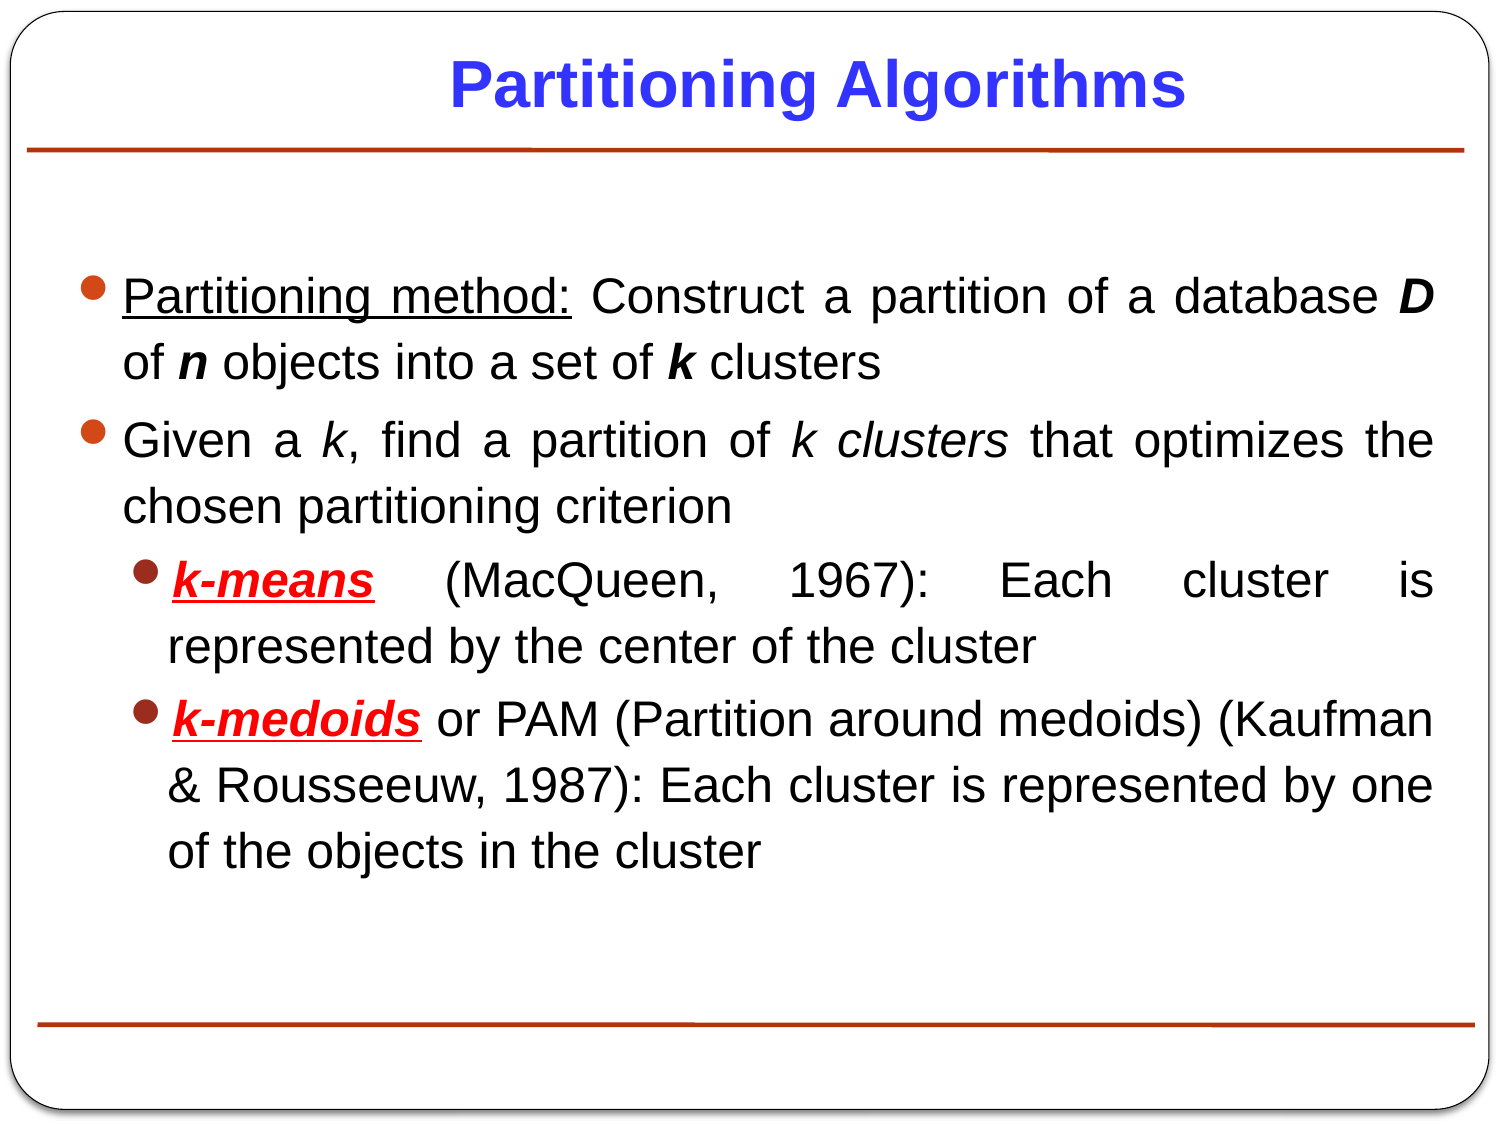

# Partitioning Algorithms
Partitioning method: Construct a partition of a database D of n objects into a set of k clusters
Given a k, find a partition of k clusters that optimizes the chosen partitioning criterion
k-means (MacQueen, 1967): Each cluster is represented by the center of the cluster
k-medoids or PAM (Partition around medoids) (Kaufman & Rousseeuw, 1987): Each cluster is represented by one of the objects in the cluster
8